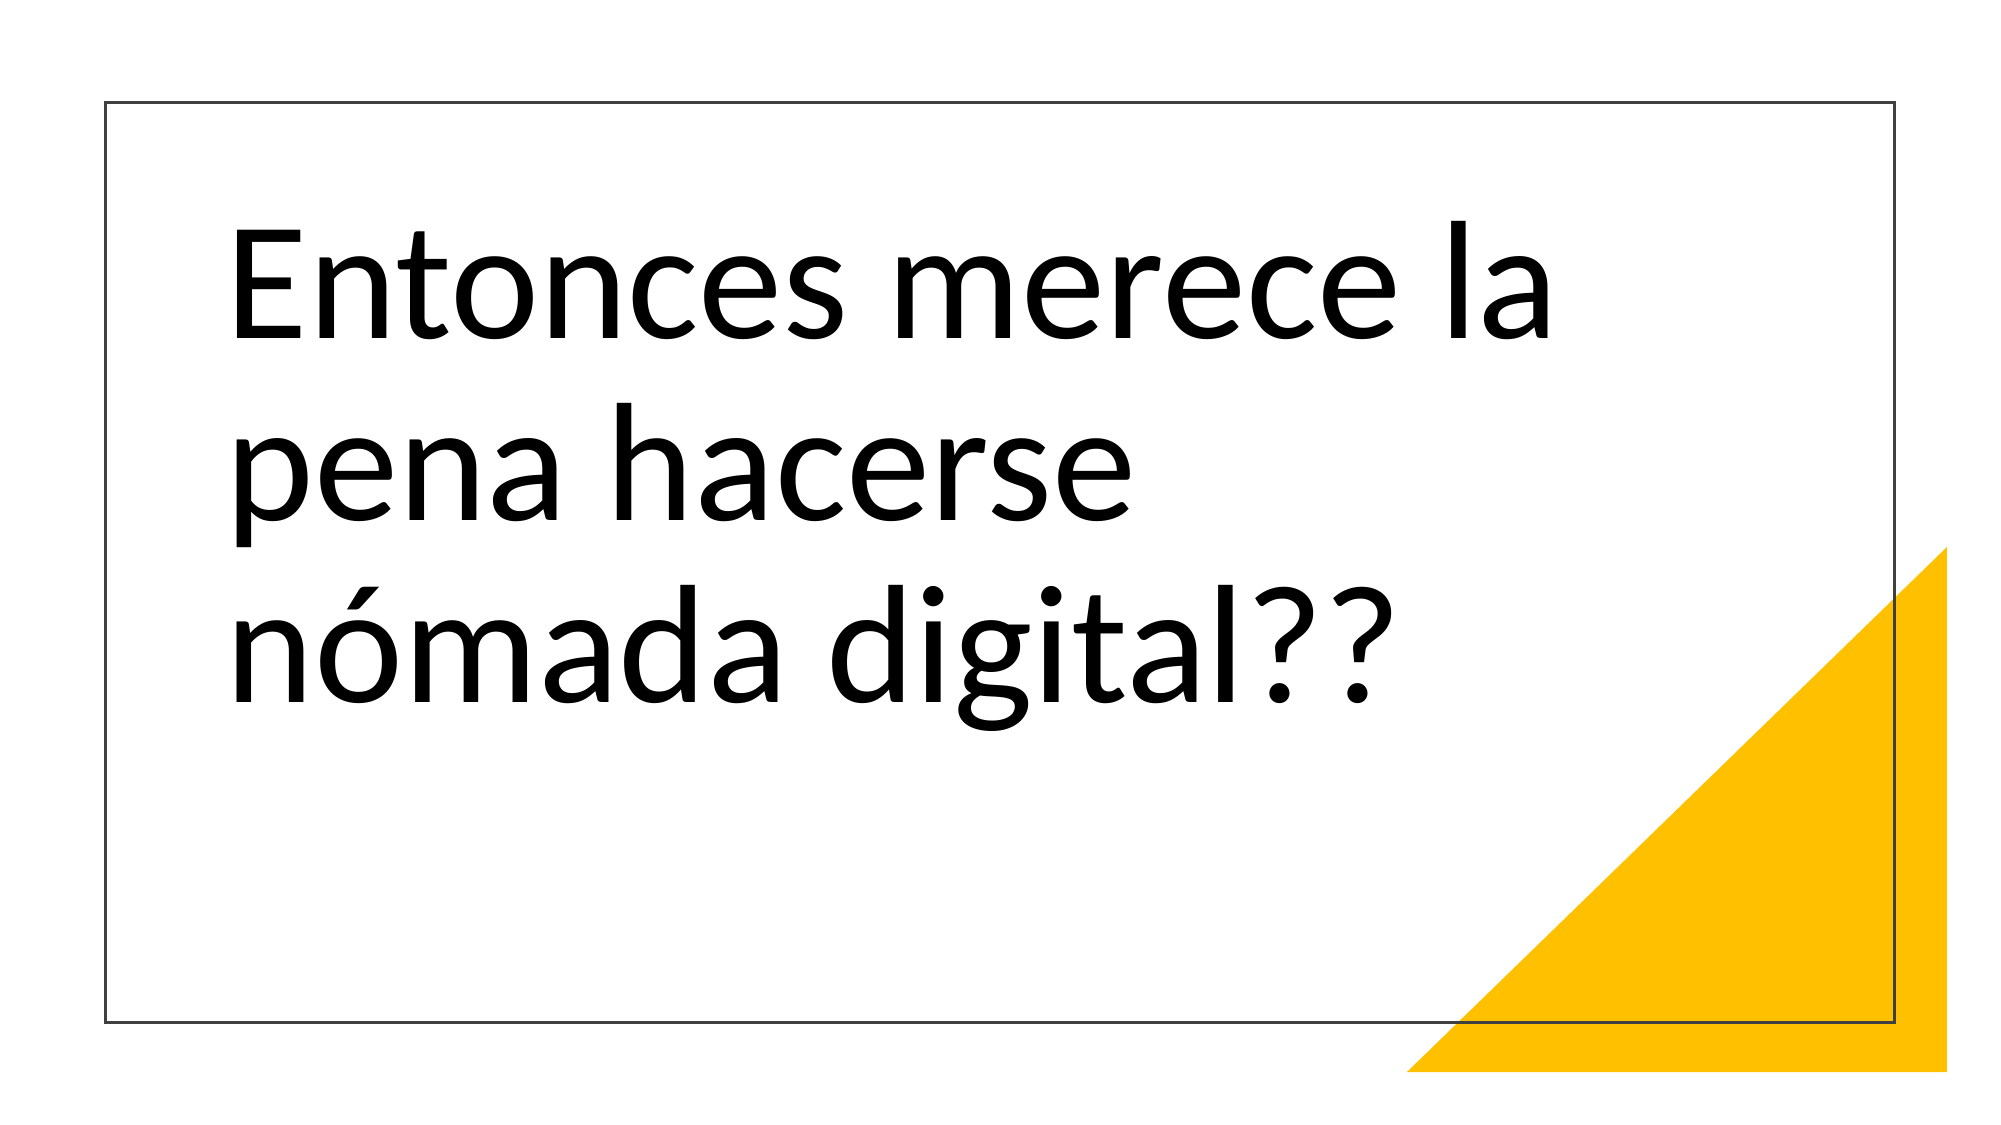

# Entonces merece la pena hacerse nómada digital??